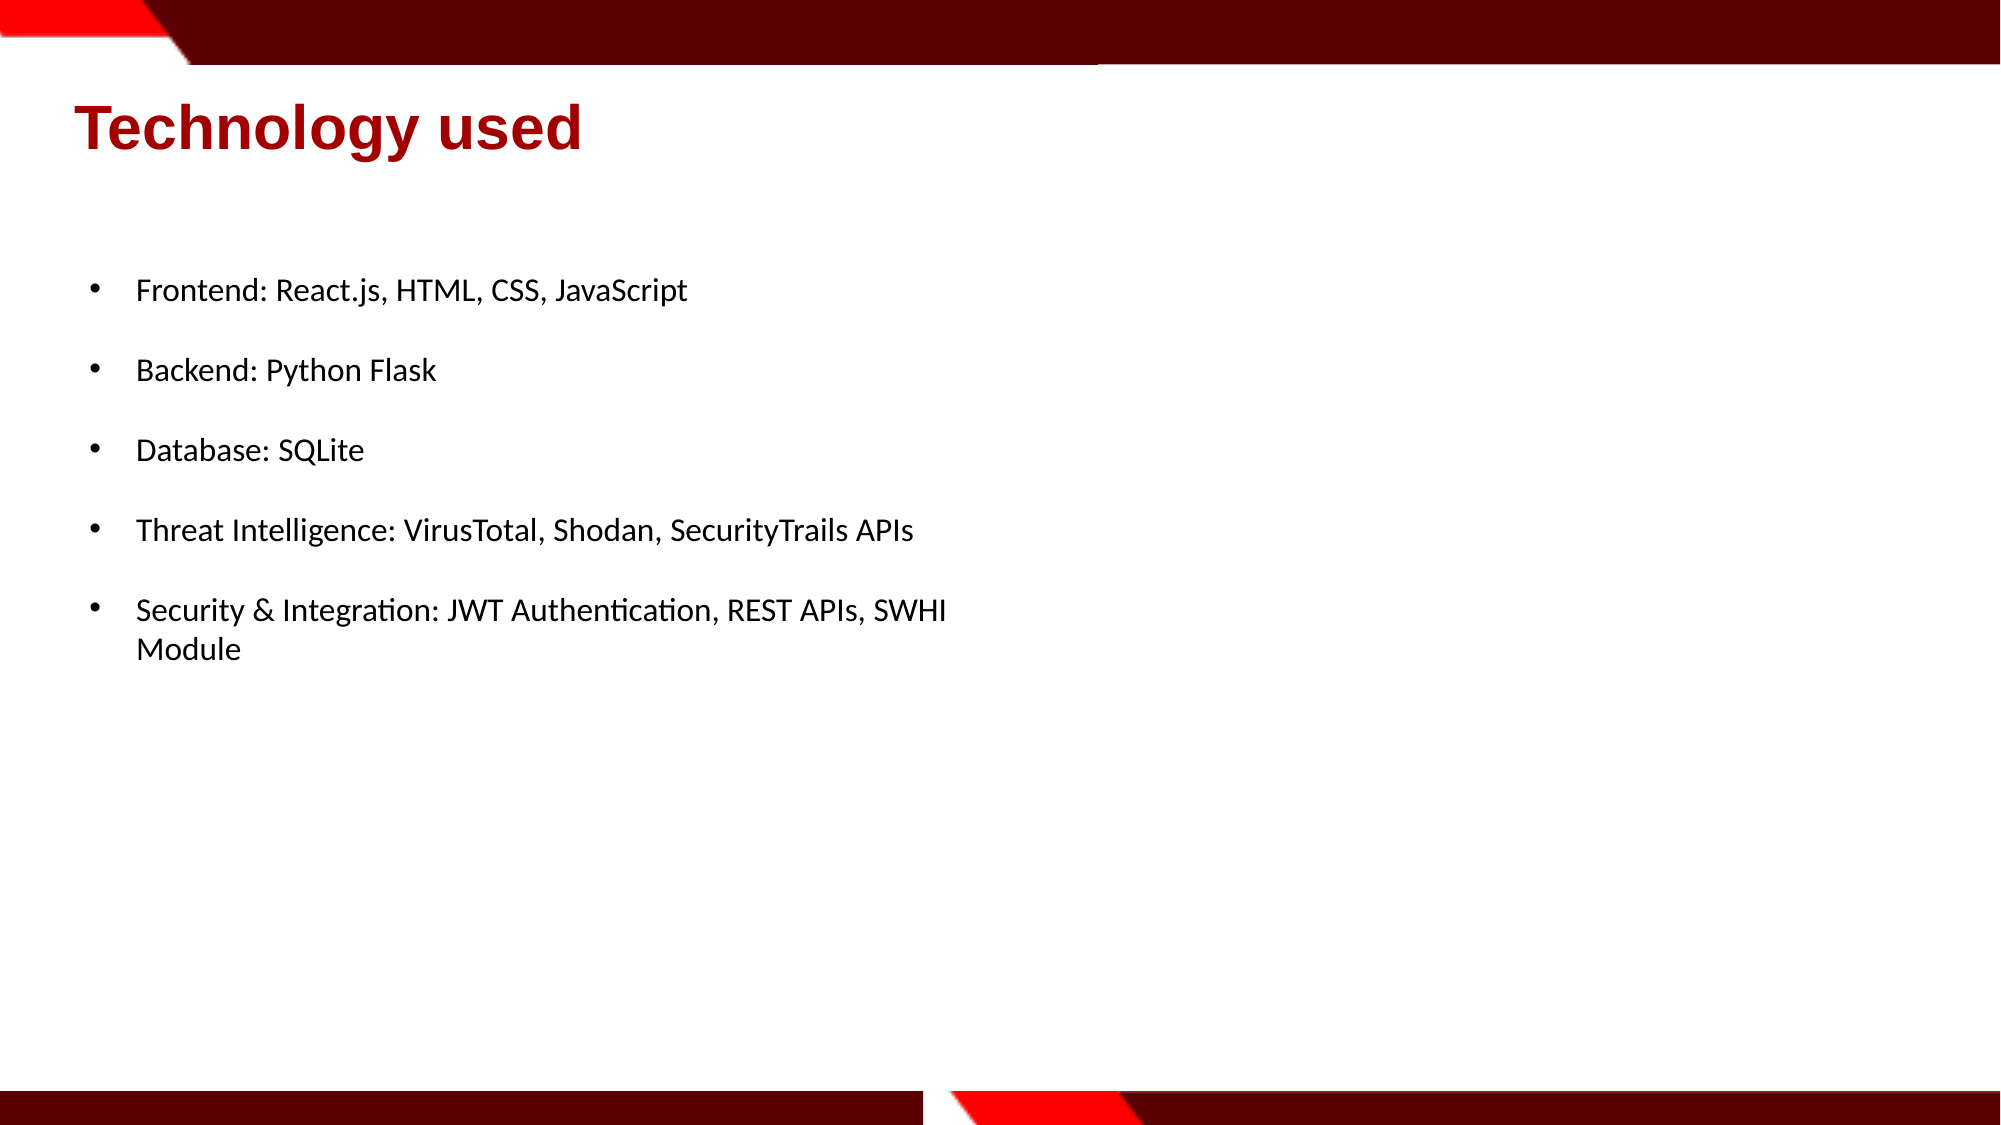

Technology used
Frontend: React.js, HTML, CSS, JavaScript

Backend: Python Flask

Database: SQLite

Threat Intelligence: VirusTotal, Shodan, SecurityTrails APIs

Security & Integration: JWT Authentication, REST APIs, SWHI Module